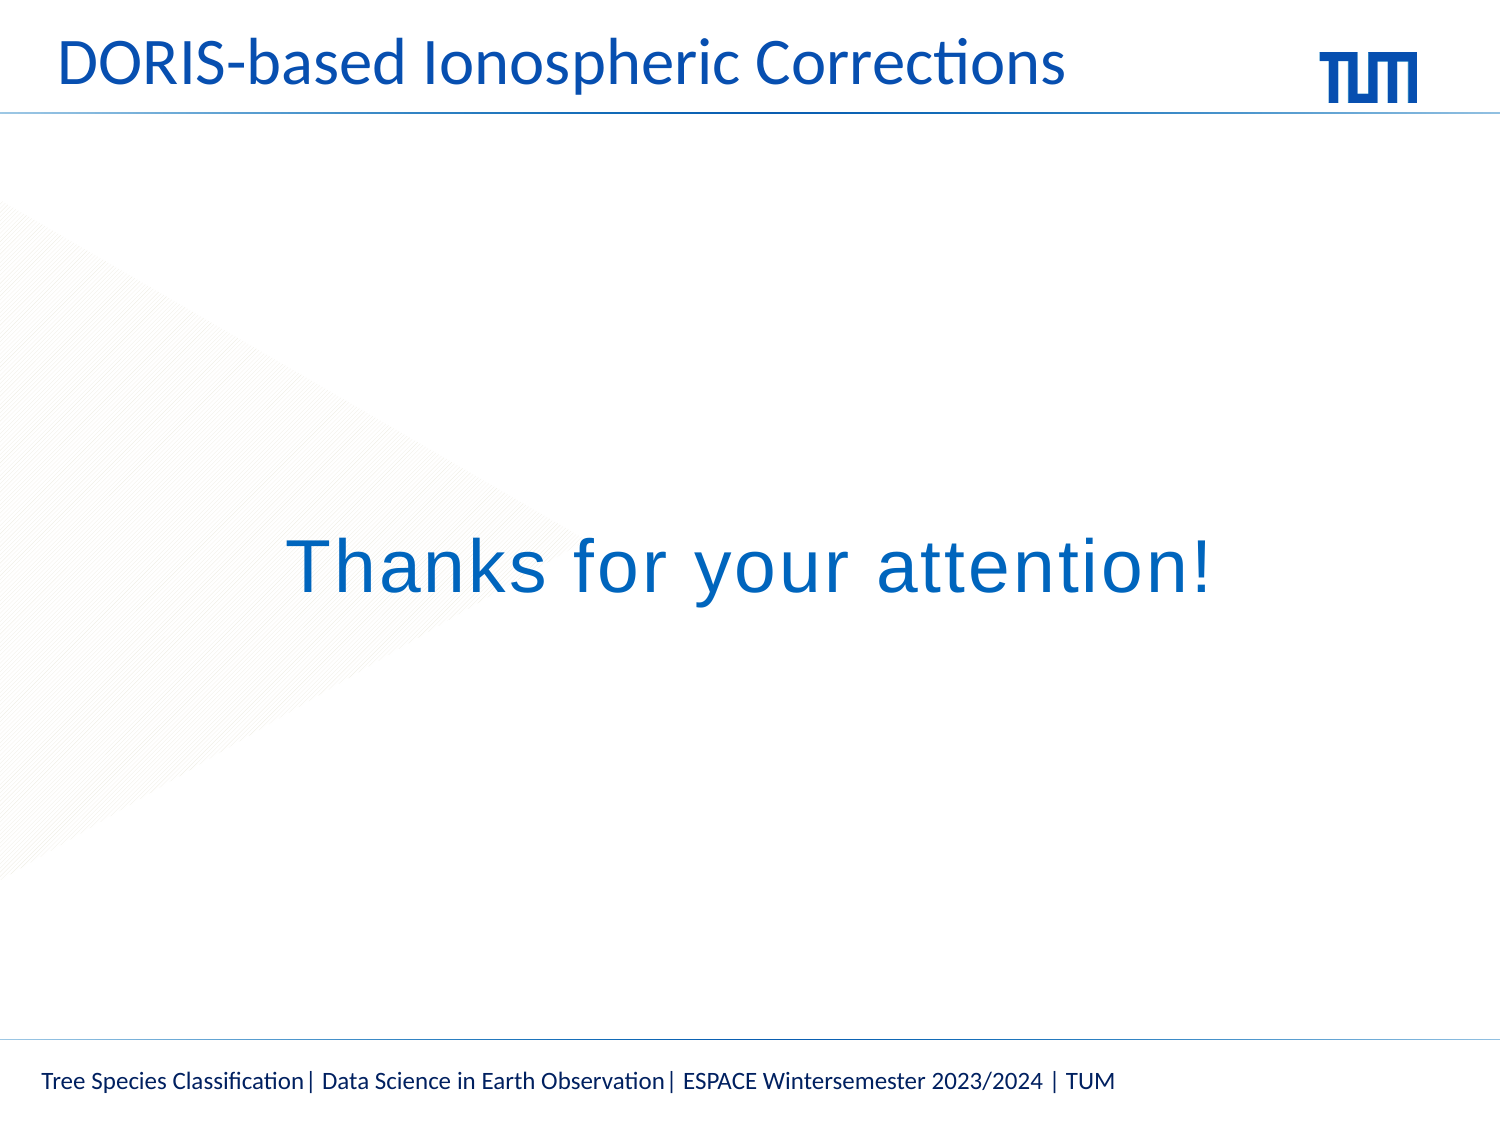

DORIS-based Ionospheric Corrections
Thanks for your attention!

Tree Species Classification| Data Science in Earth Observation| ESPACE Wintersemester 2023/2024 | TUM